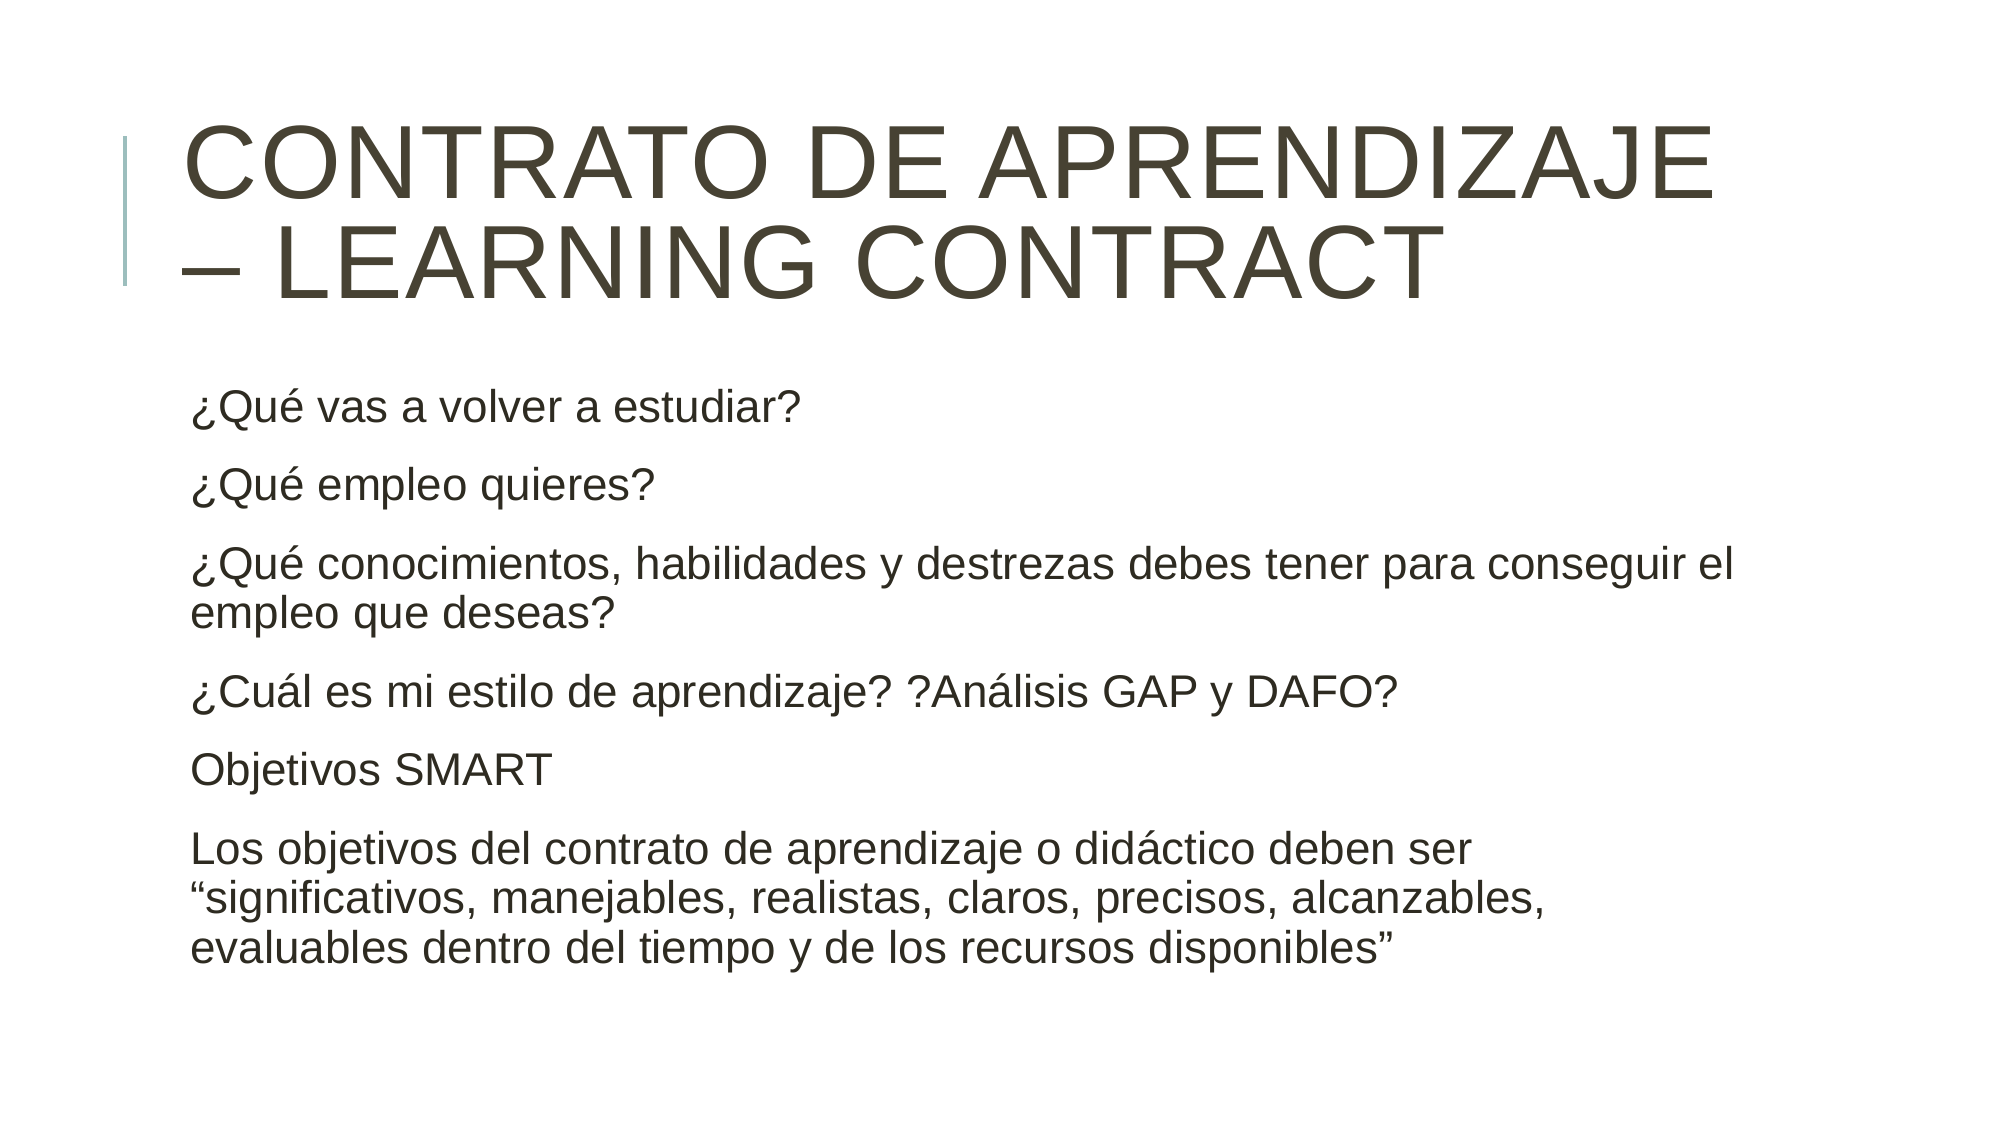

# Contrato de Aprendizaje – Learning COntract
¿Qué vas a volver a estudiar?
¿Qué empleo quieres?
¿Qué conocimientos, habilidades y destrezas debes tener para conseguir el empleo que deseas?
¿Cuál es mi estilo de aprendizaje? ?Análisis GAP y DAFO?
Objetivos SMART
Los objetivos del contrato de aprendizaje o didáctico deben ser “significativos, manejables, realistas, claros, precisos, alcanzables, evaluables dentro del tiempo y de los recursos disponibles”